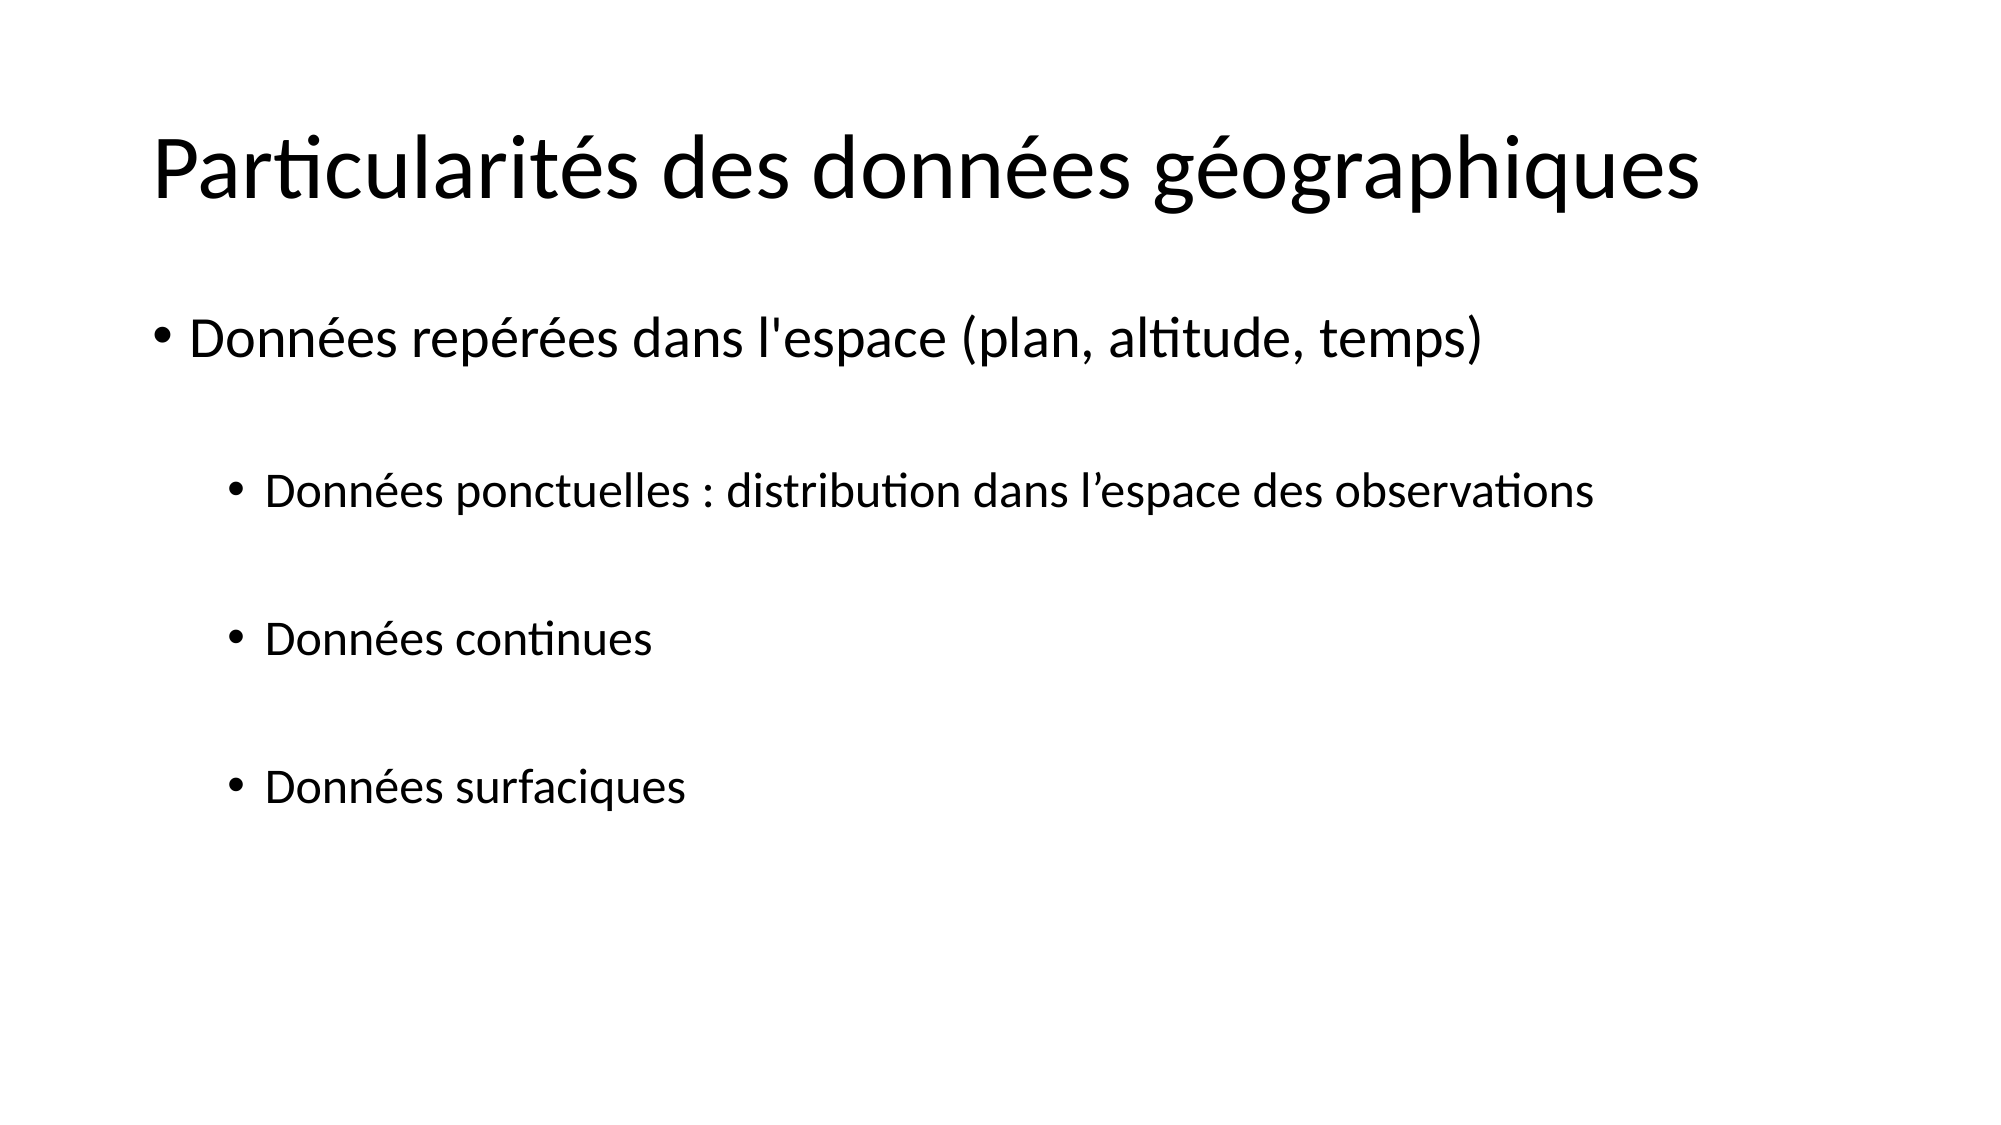

# Particularités des données géographiques
Données repérées dans l'espace (plan, altitude, temps)

Données ponctuelles : distribution dans l’espace des observations

Données continues

Données surfaciques